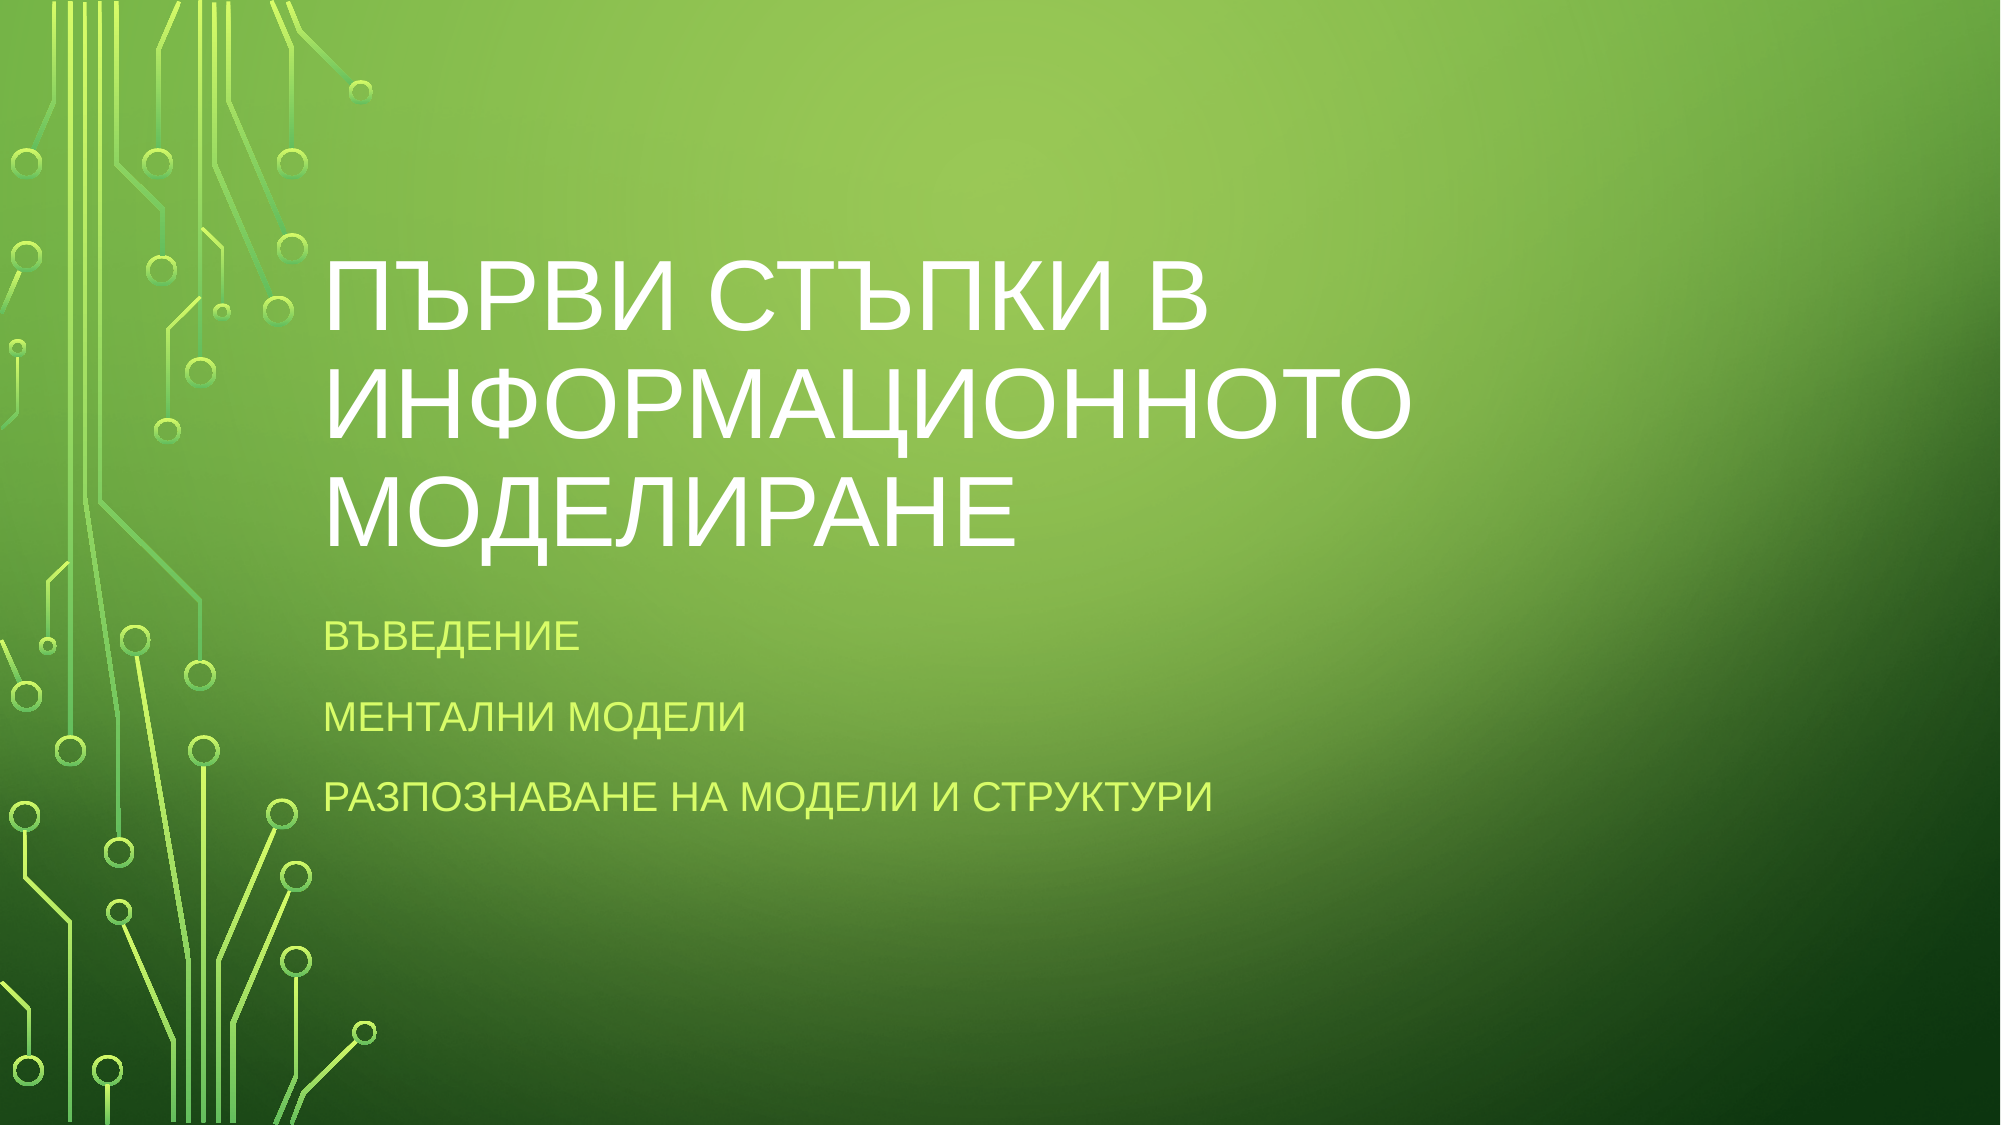

# ПЪРВИ СТЪПКИ В ИНФОРМАЦИОННОТО МОДЕЛИРАНЕ
ВЪВЕДЕНИЕ
МЕНТАЛНИ МОДЕЛИ
РАЗПОЗНАВАНЕ НА МОДЕЛИ И СТРУКТУРИ